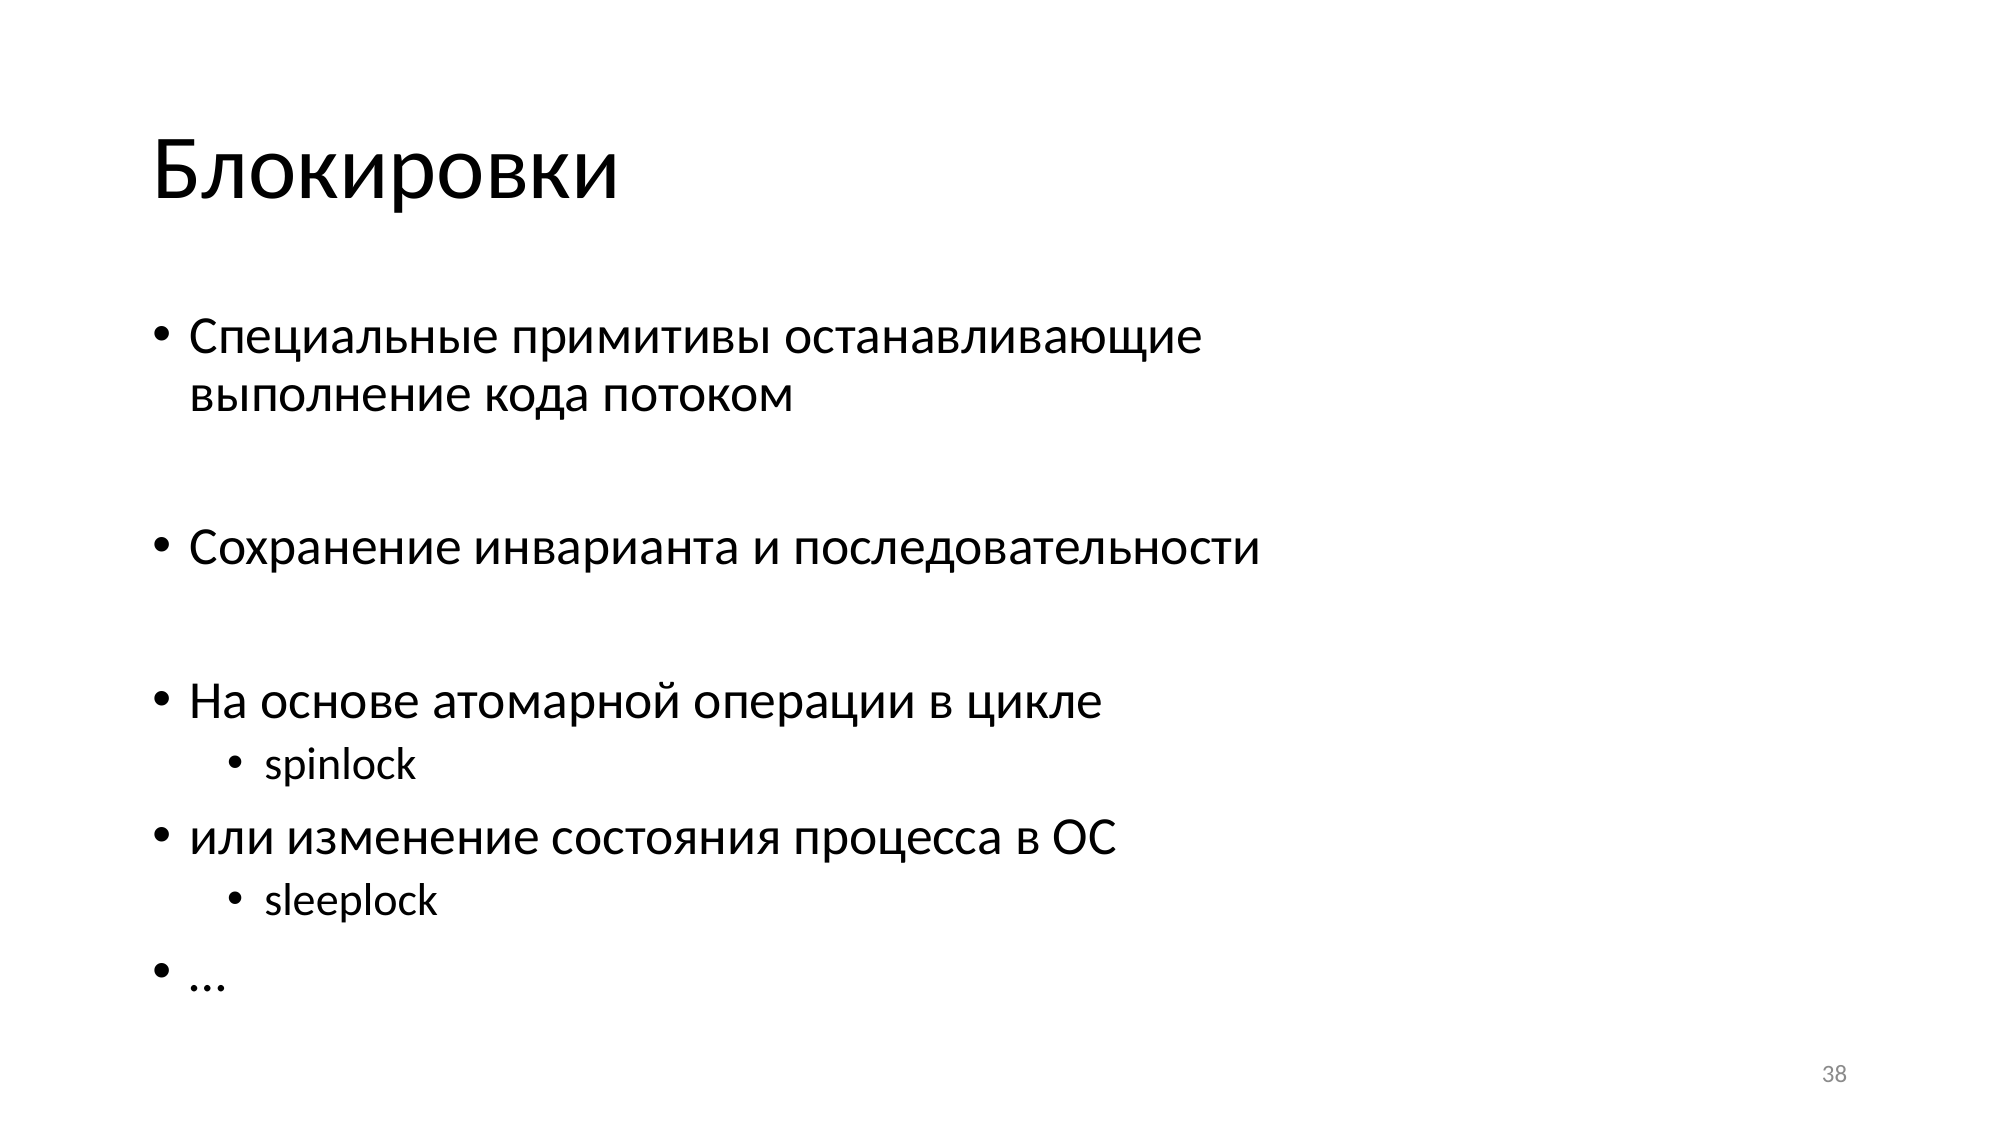

# Блокировки
Специальные примитивы останавливающие выполнение кода потоком

Сохранение инварианта и последовательности

На основе атомарной операции в цикле
spinlock
или изменение состояния процесса в ОС
sleeplock
…
38